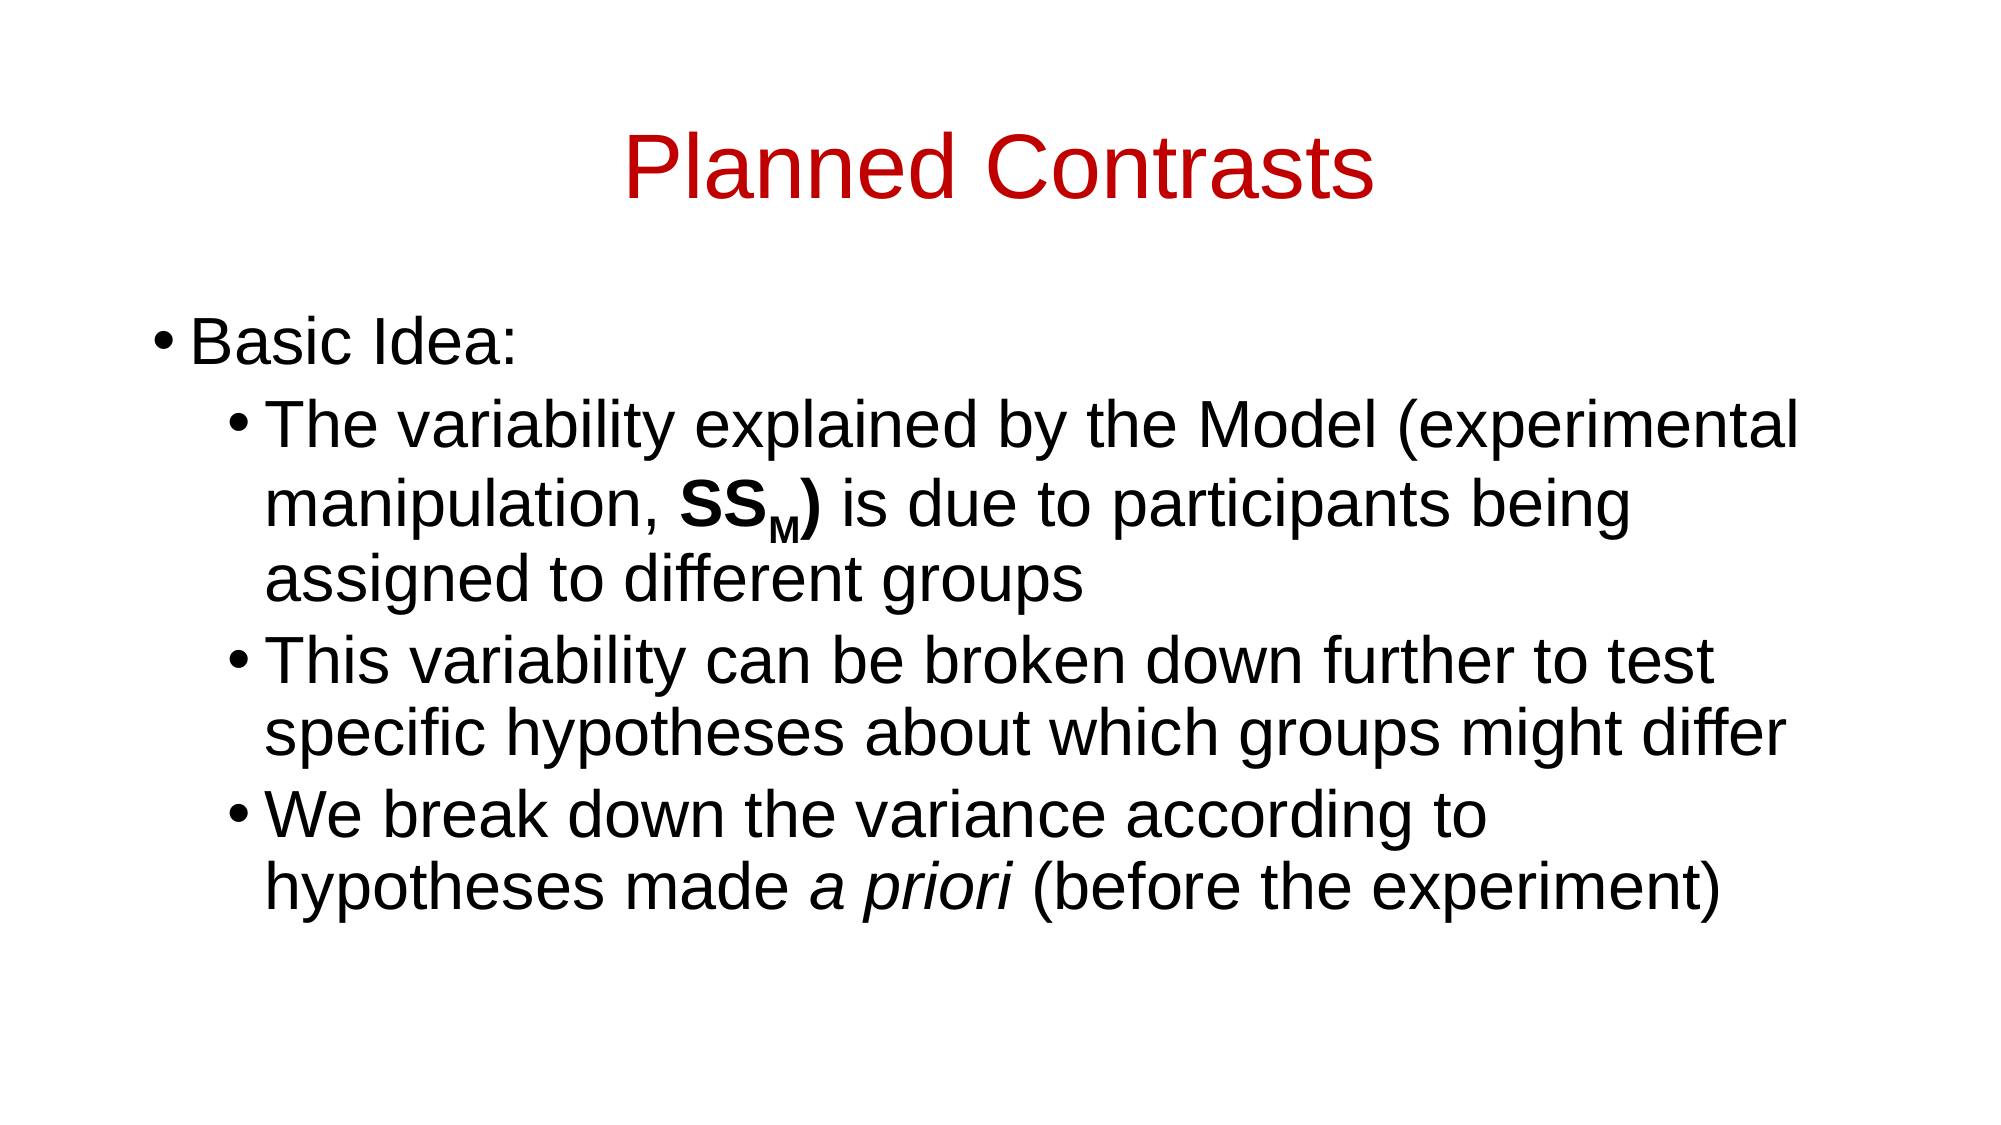

# Planned Contrasts
Basic Idea:
The variability explained by the Model (experimental manipulation, SSM) is due to participants being assigned to different groups
This variability can be broken down further to test specific hypotheses about which groups might differ
We break down the variance according to hypotheses made a priori (before the experiment)